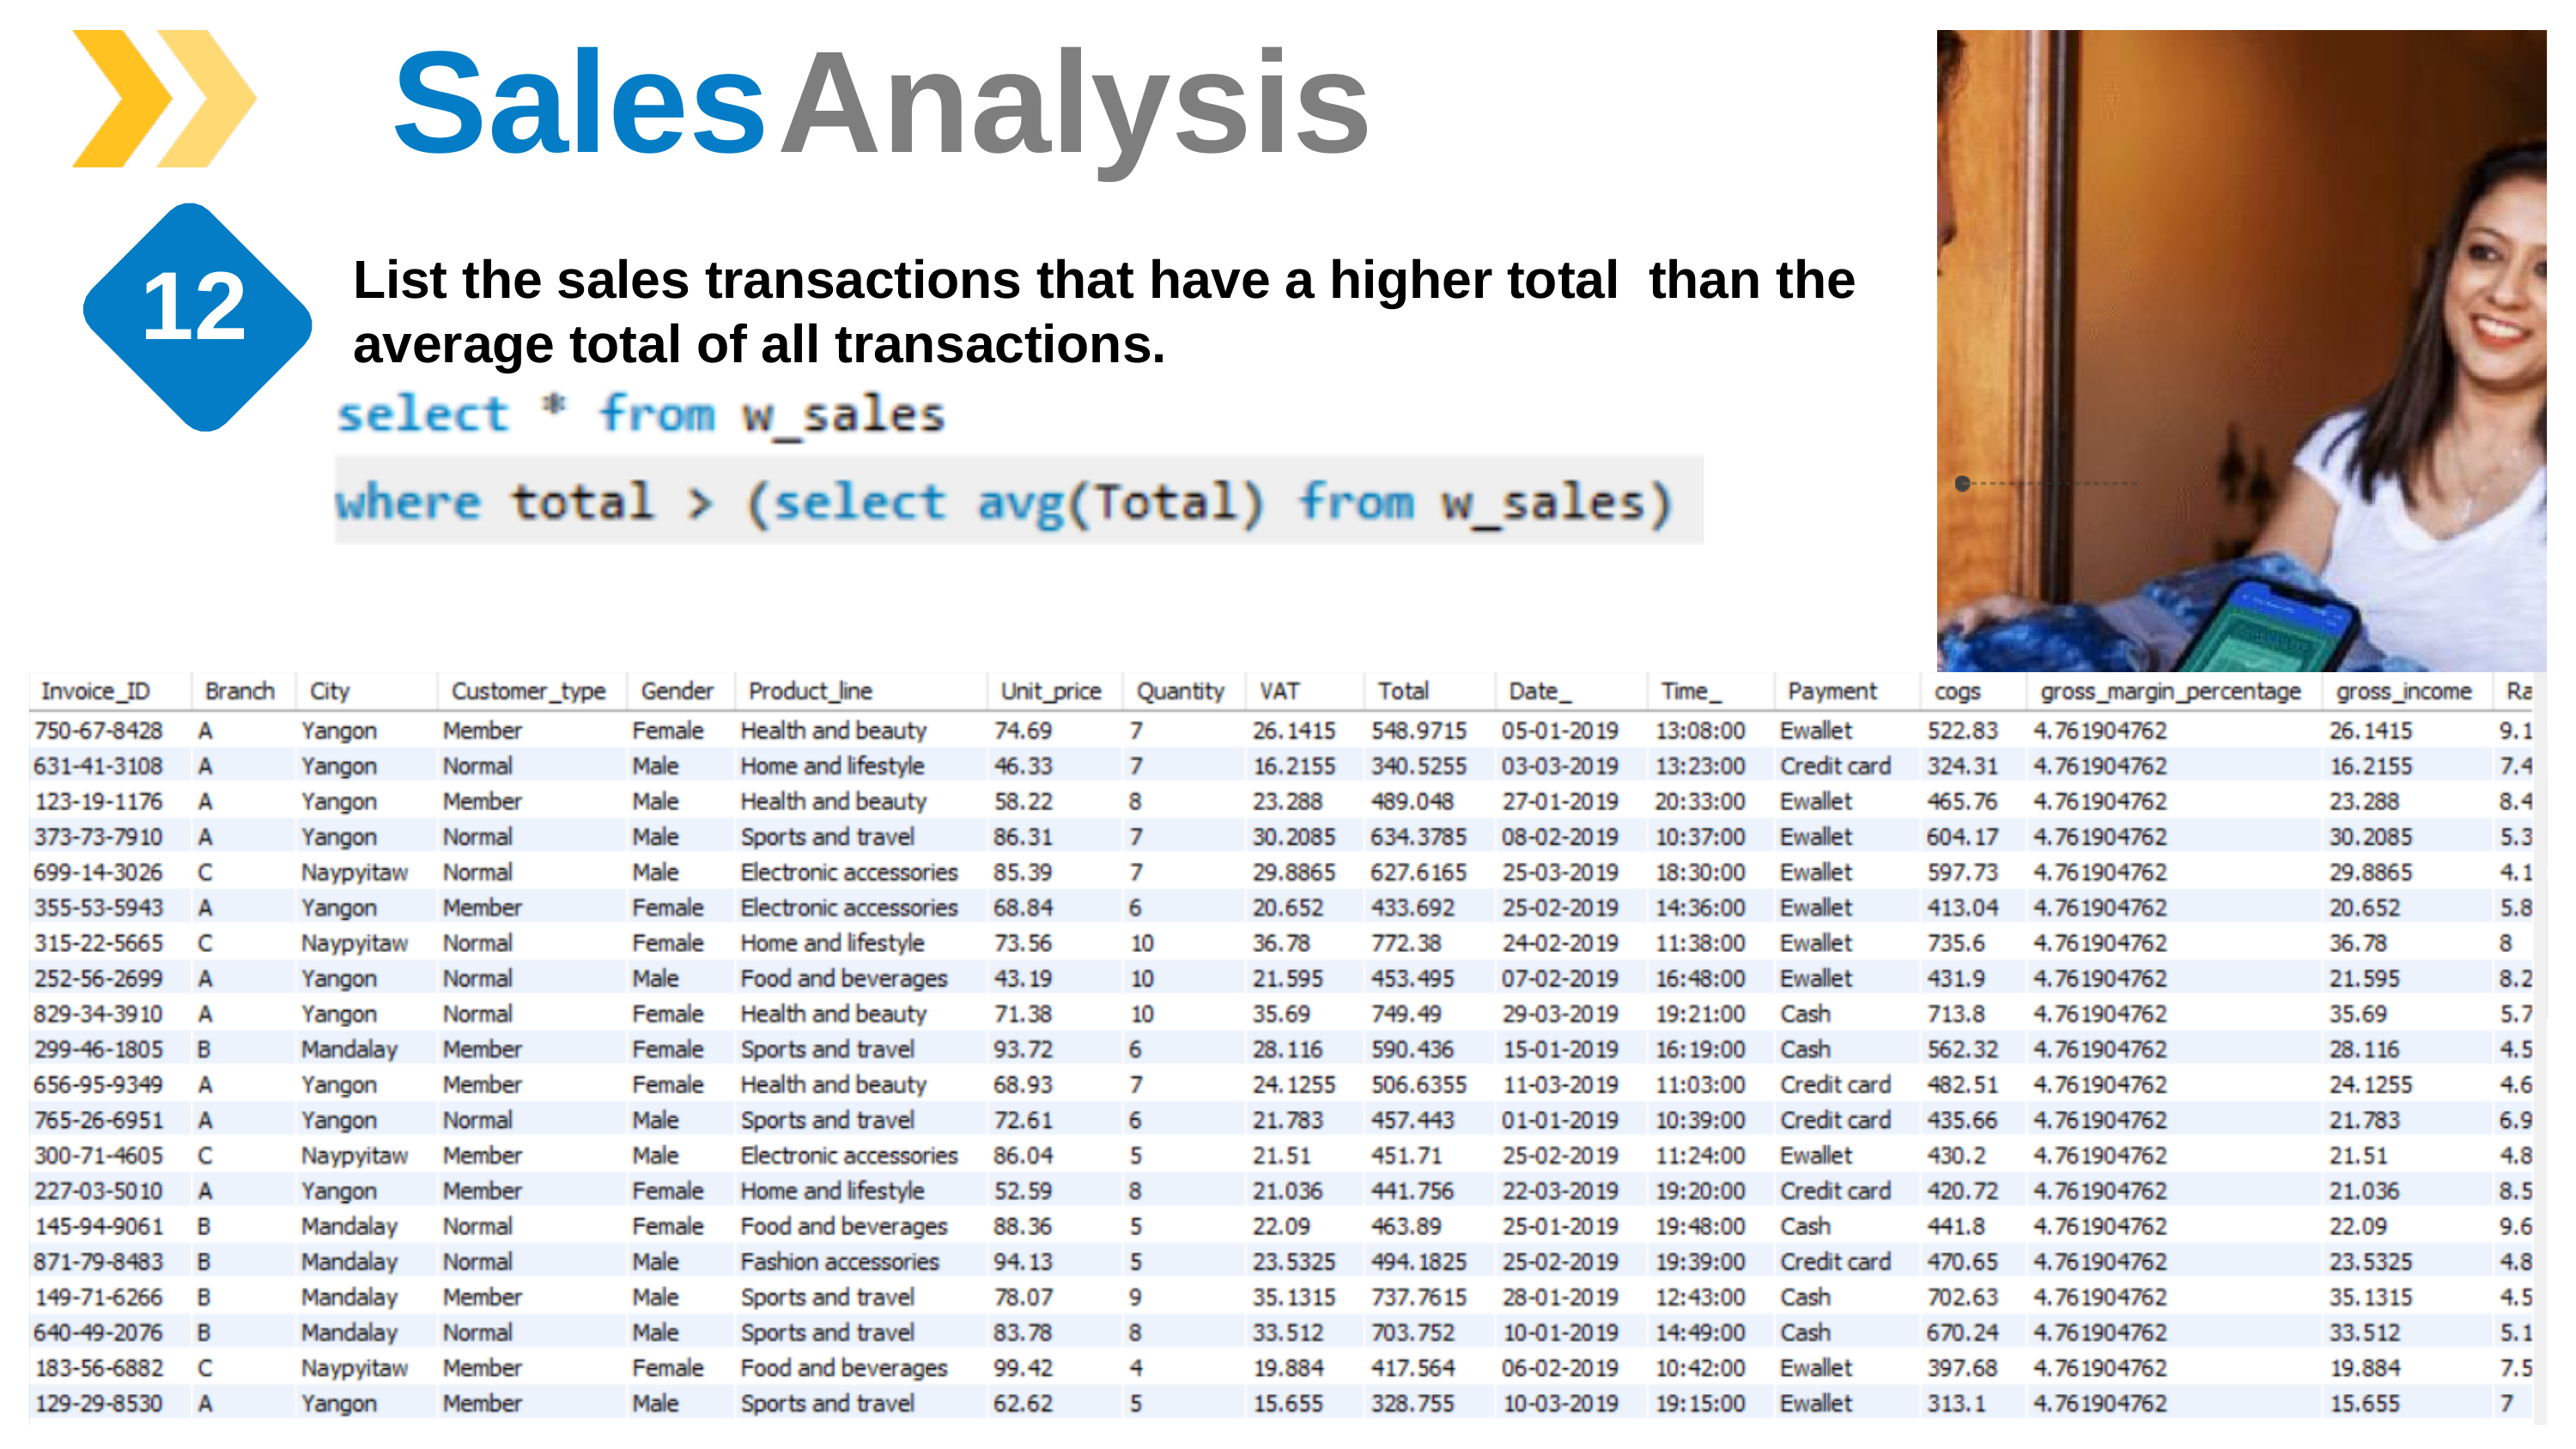

Sales	Analysis

12
List the sales transactions that have a higher total  than the average total of all transactions.